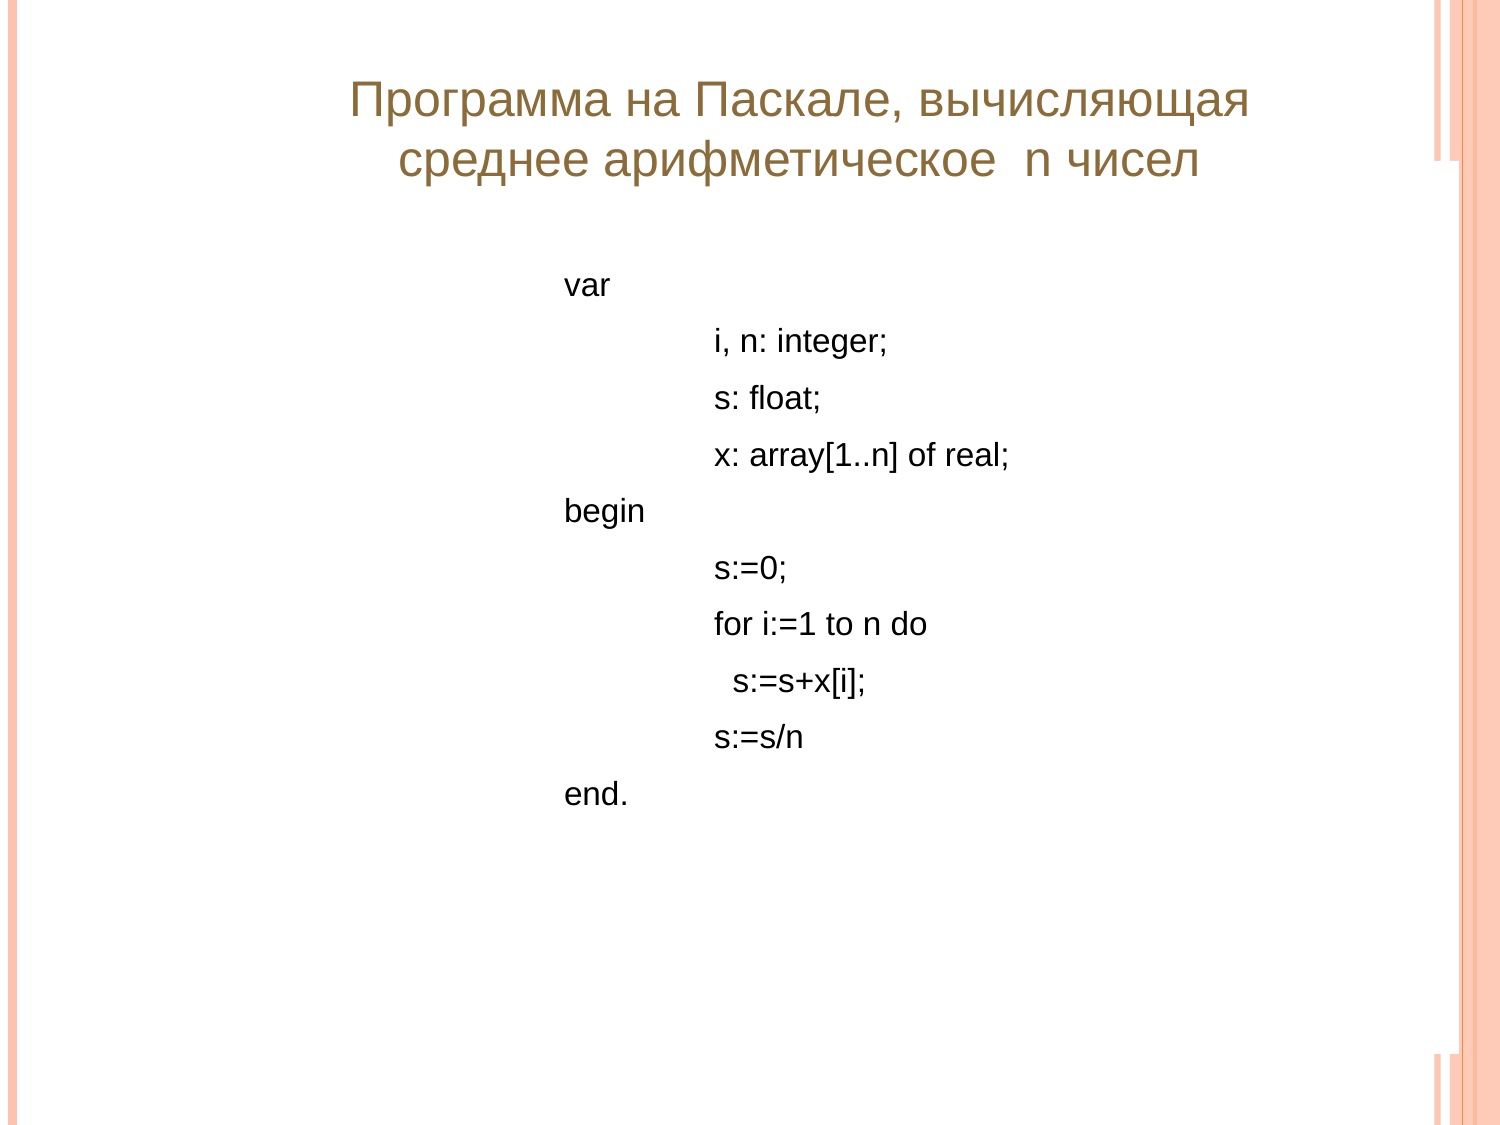

Программа на Паскале, вычисляющая среднее арифметическое  n чисел

var
	i, n: integer;
	s: float;
	x: array[1..n] of real;
begin
	s:=0;
	for i:=1 to n do
	  s:=s+x[i];
	s:=s/n
end.